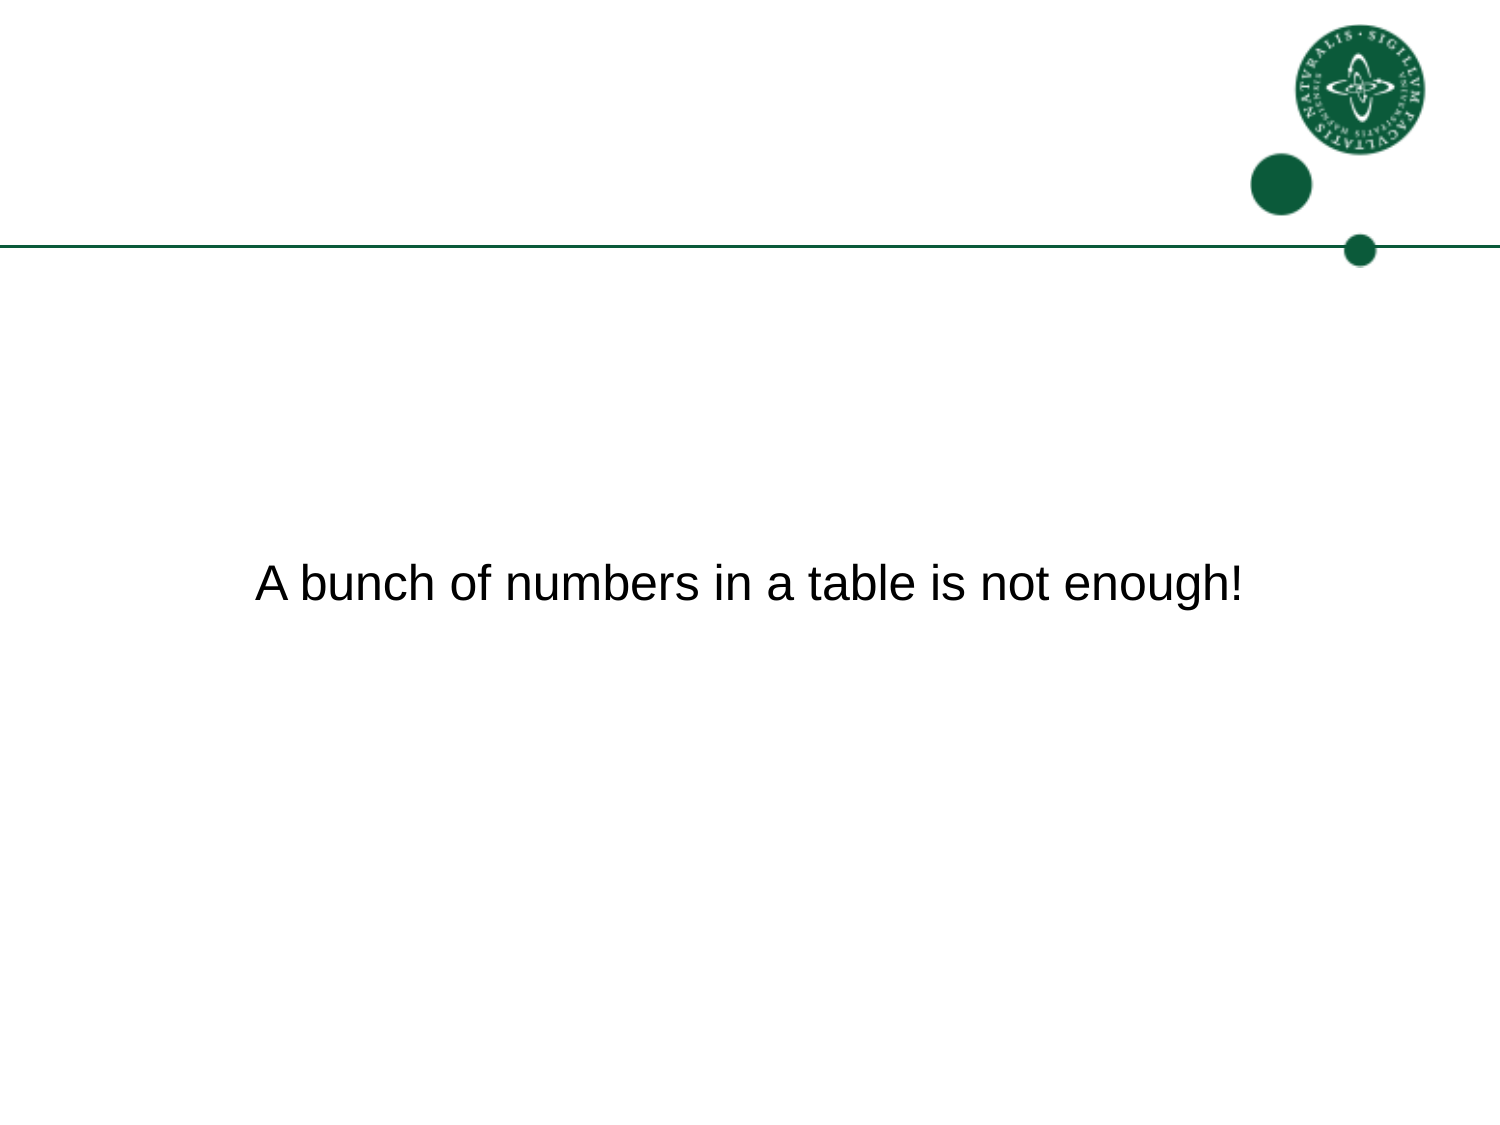

#

A bunch of numbers in a table is not enough!